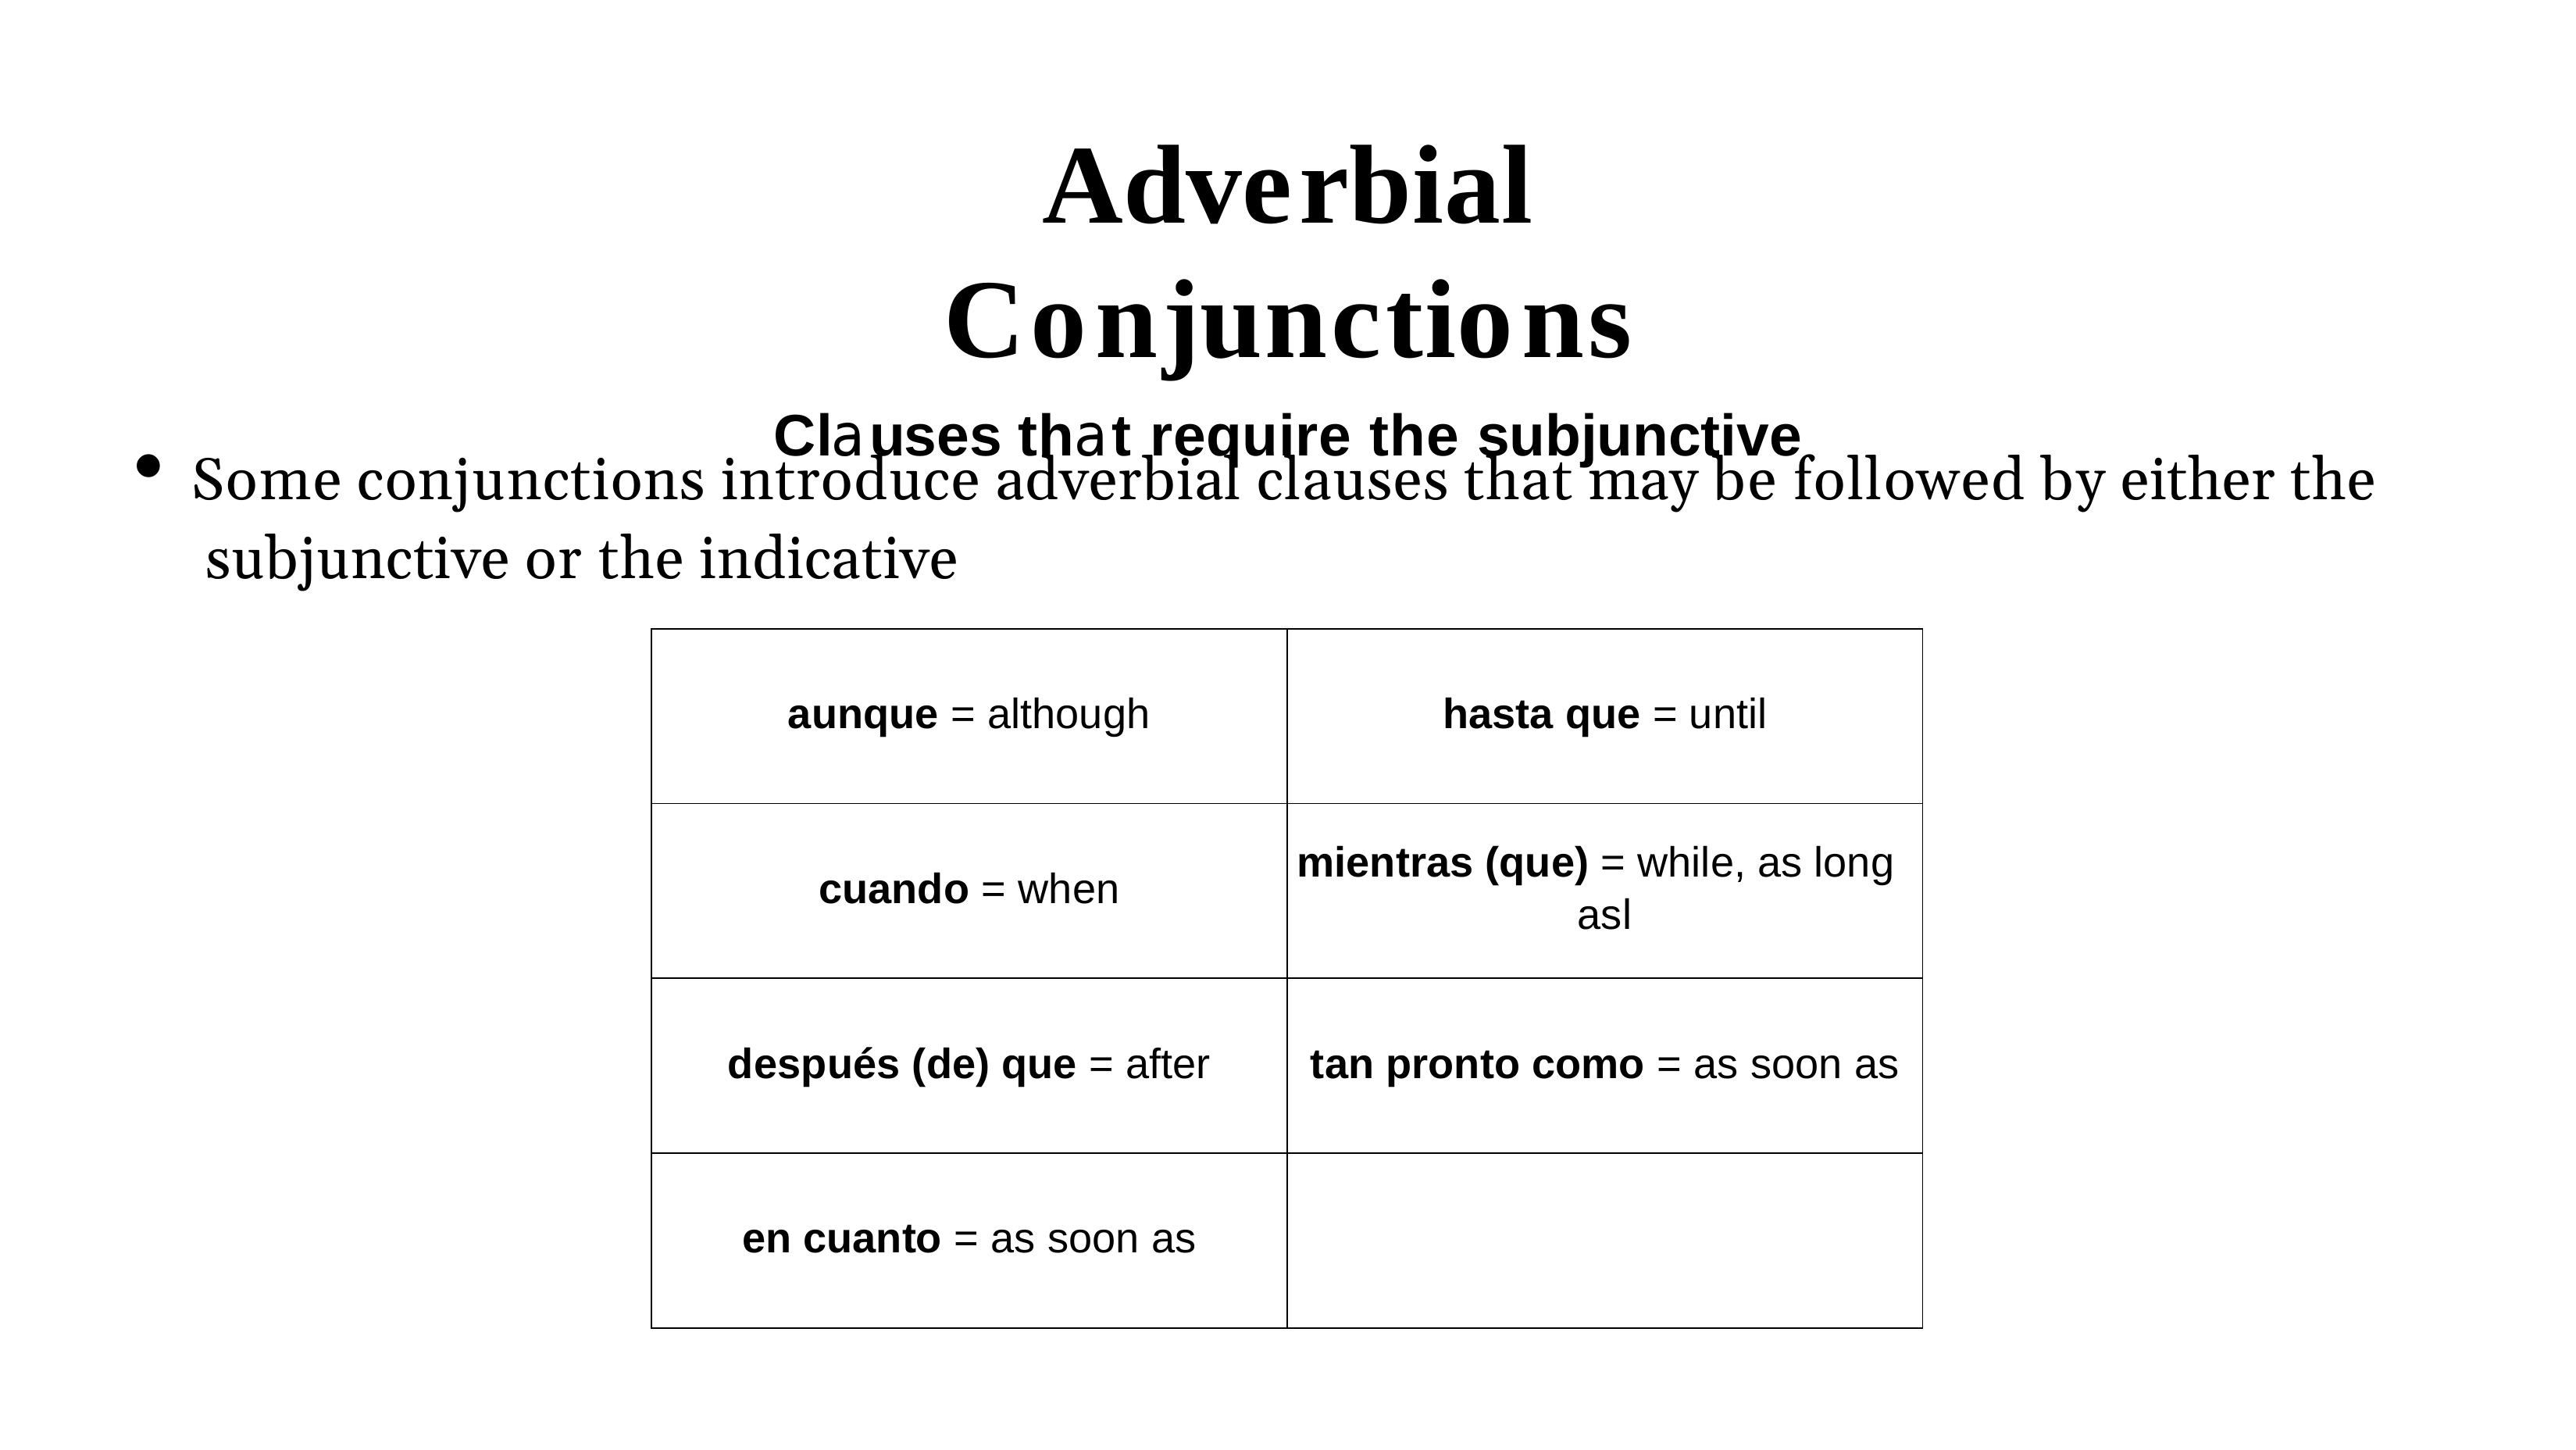

# Adverbial Conjunctions
Clauses that require the subjunctive
Some conjunctions introduce adverbial clauses that may be followed by either the  subjunctive or the indicative
| aunque = although | hasta que = until |
| --- | --- |
| cuando = when | mientras (que) = while, as long asl |
| después (de) que = after | tan pronto como = as soon as |
| en cuanto = as soon as |  |